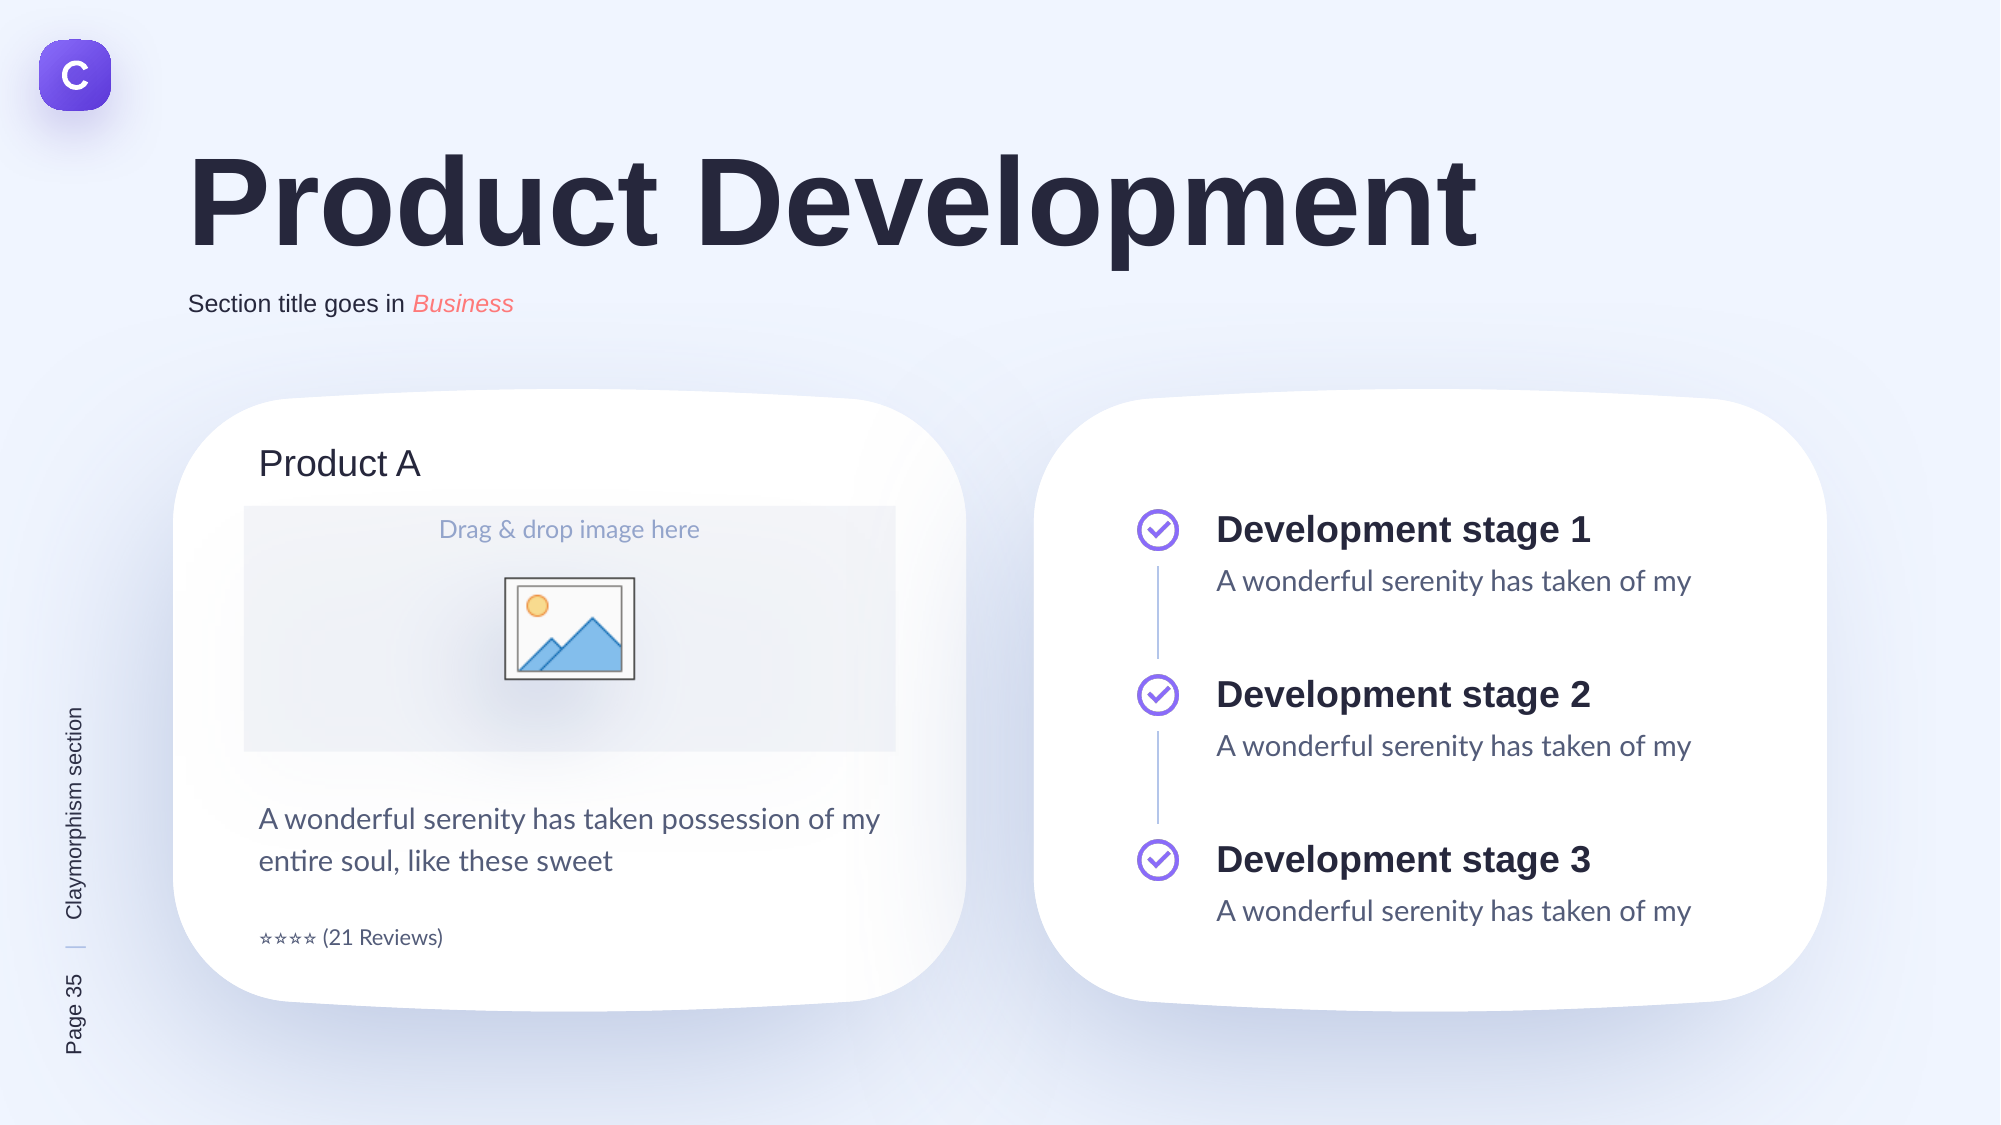

Product Development
Section title goes in Business

Product A
Development stage 1
A wonderful serenity has taken of my

Development stage 2
A wonderful serenity has taken of my

A wonderful serenity has taken possession of my entire soul, like these sweet
Development stage 3
A wonderful serenity has taken of my

⭐⭐⭐⭐ (21 Reviews)